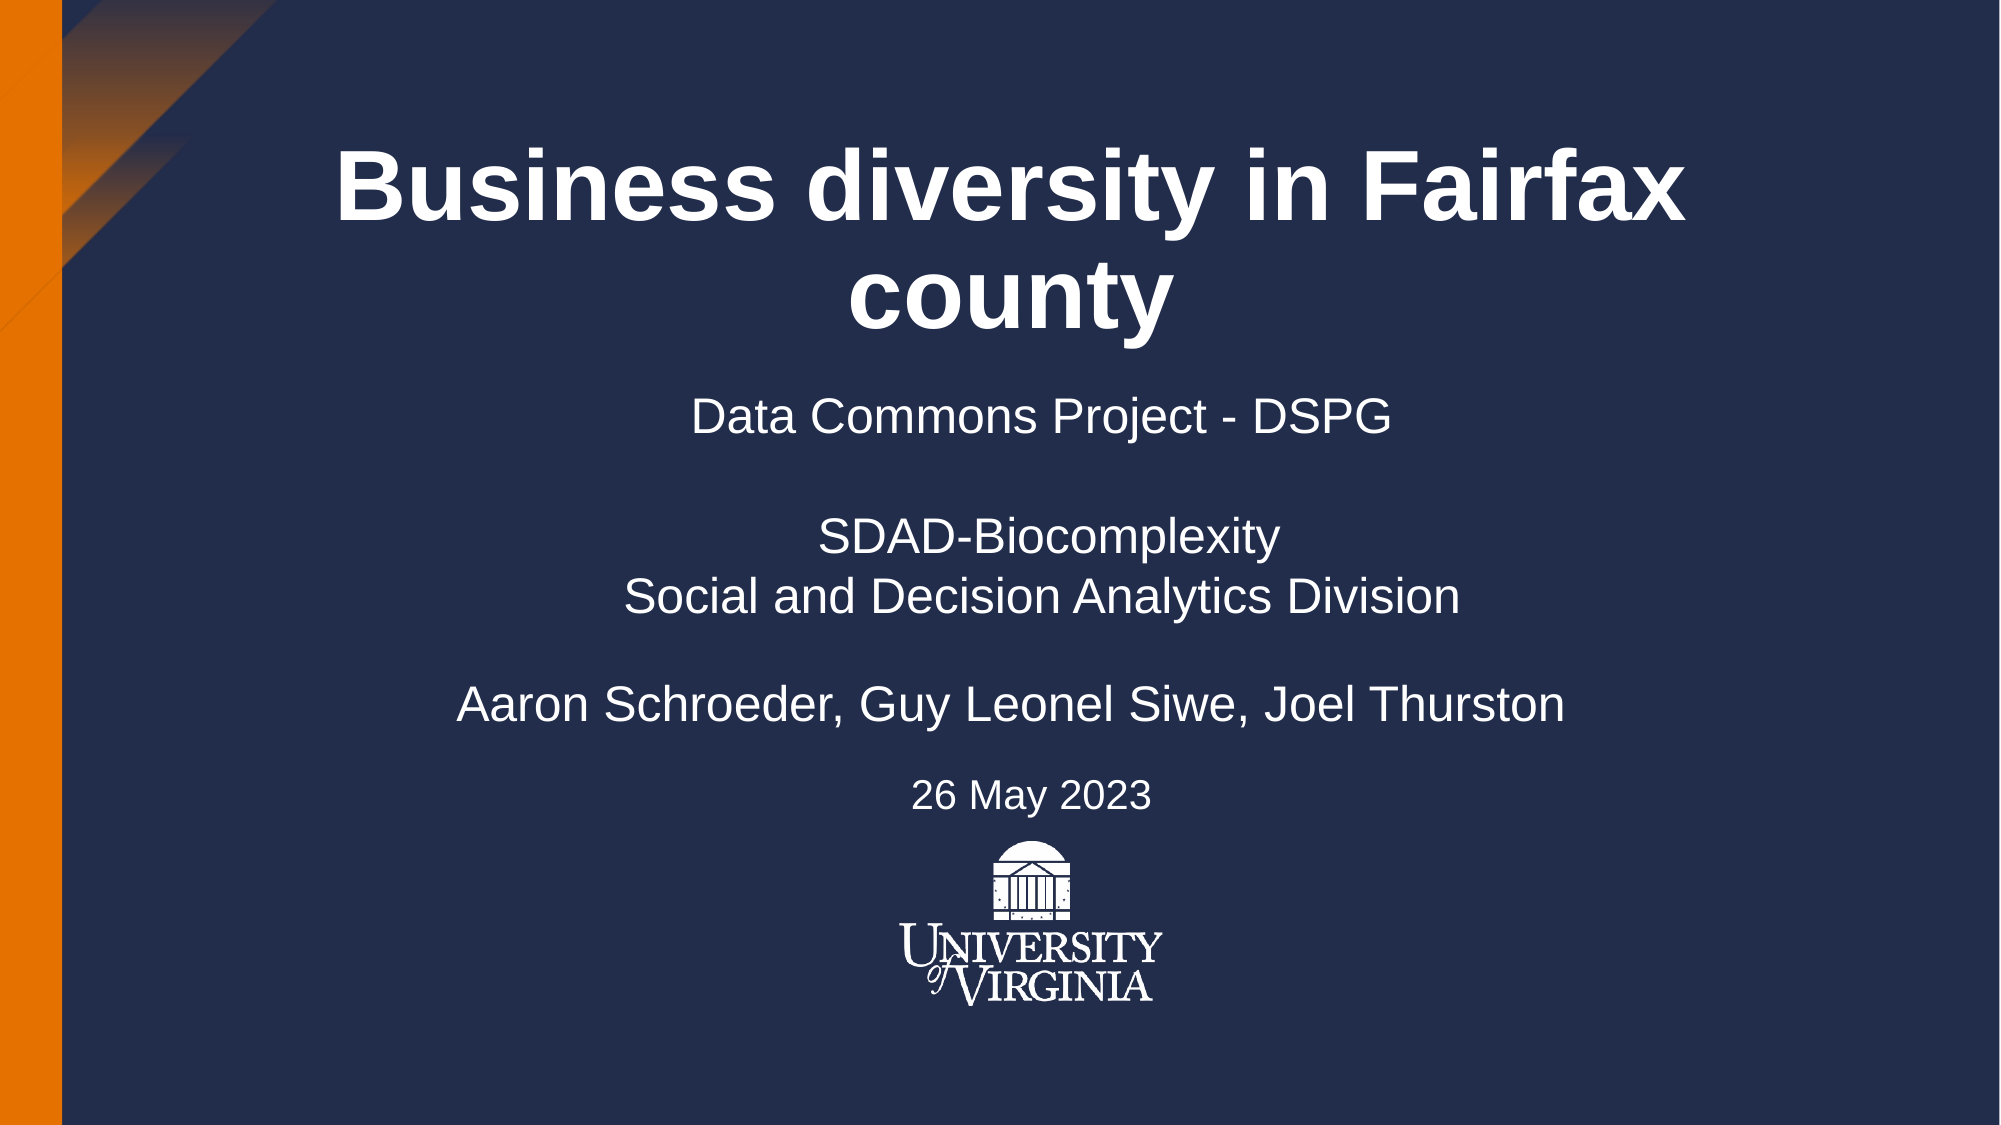

Business diversity in Fairfax county
Data Commons Project - DSPG

SDAD-Biocomplexity
Social and Decision Analytics Division
Aaron Schroeder, Guy Leonel Siwe, Joel Thurston
26 May 2023